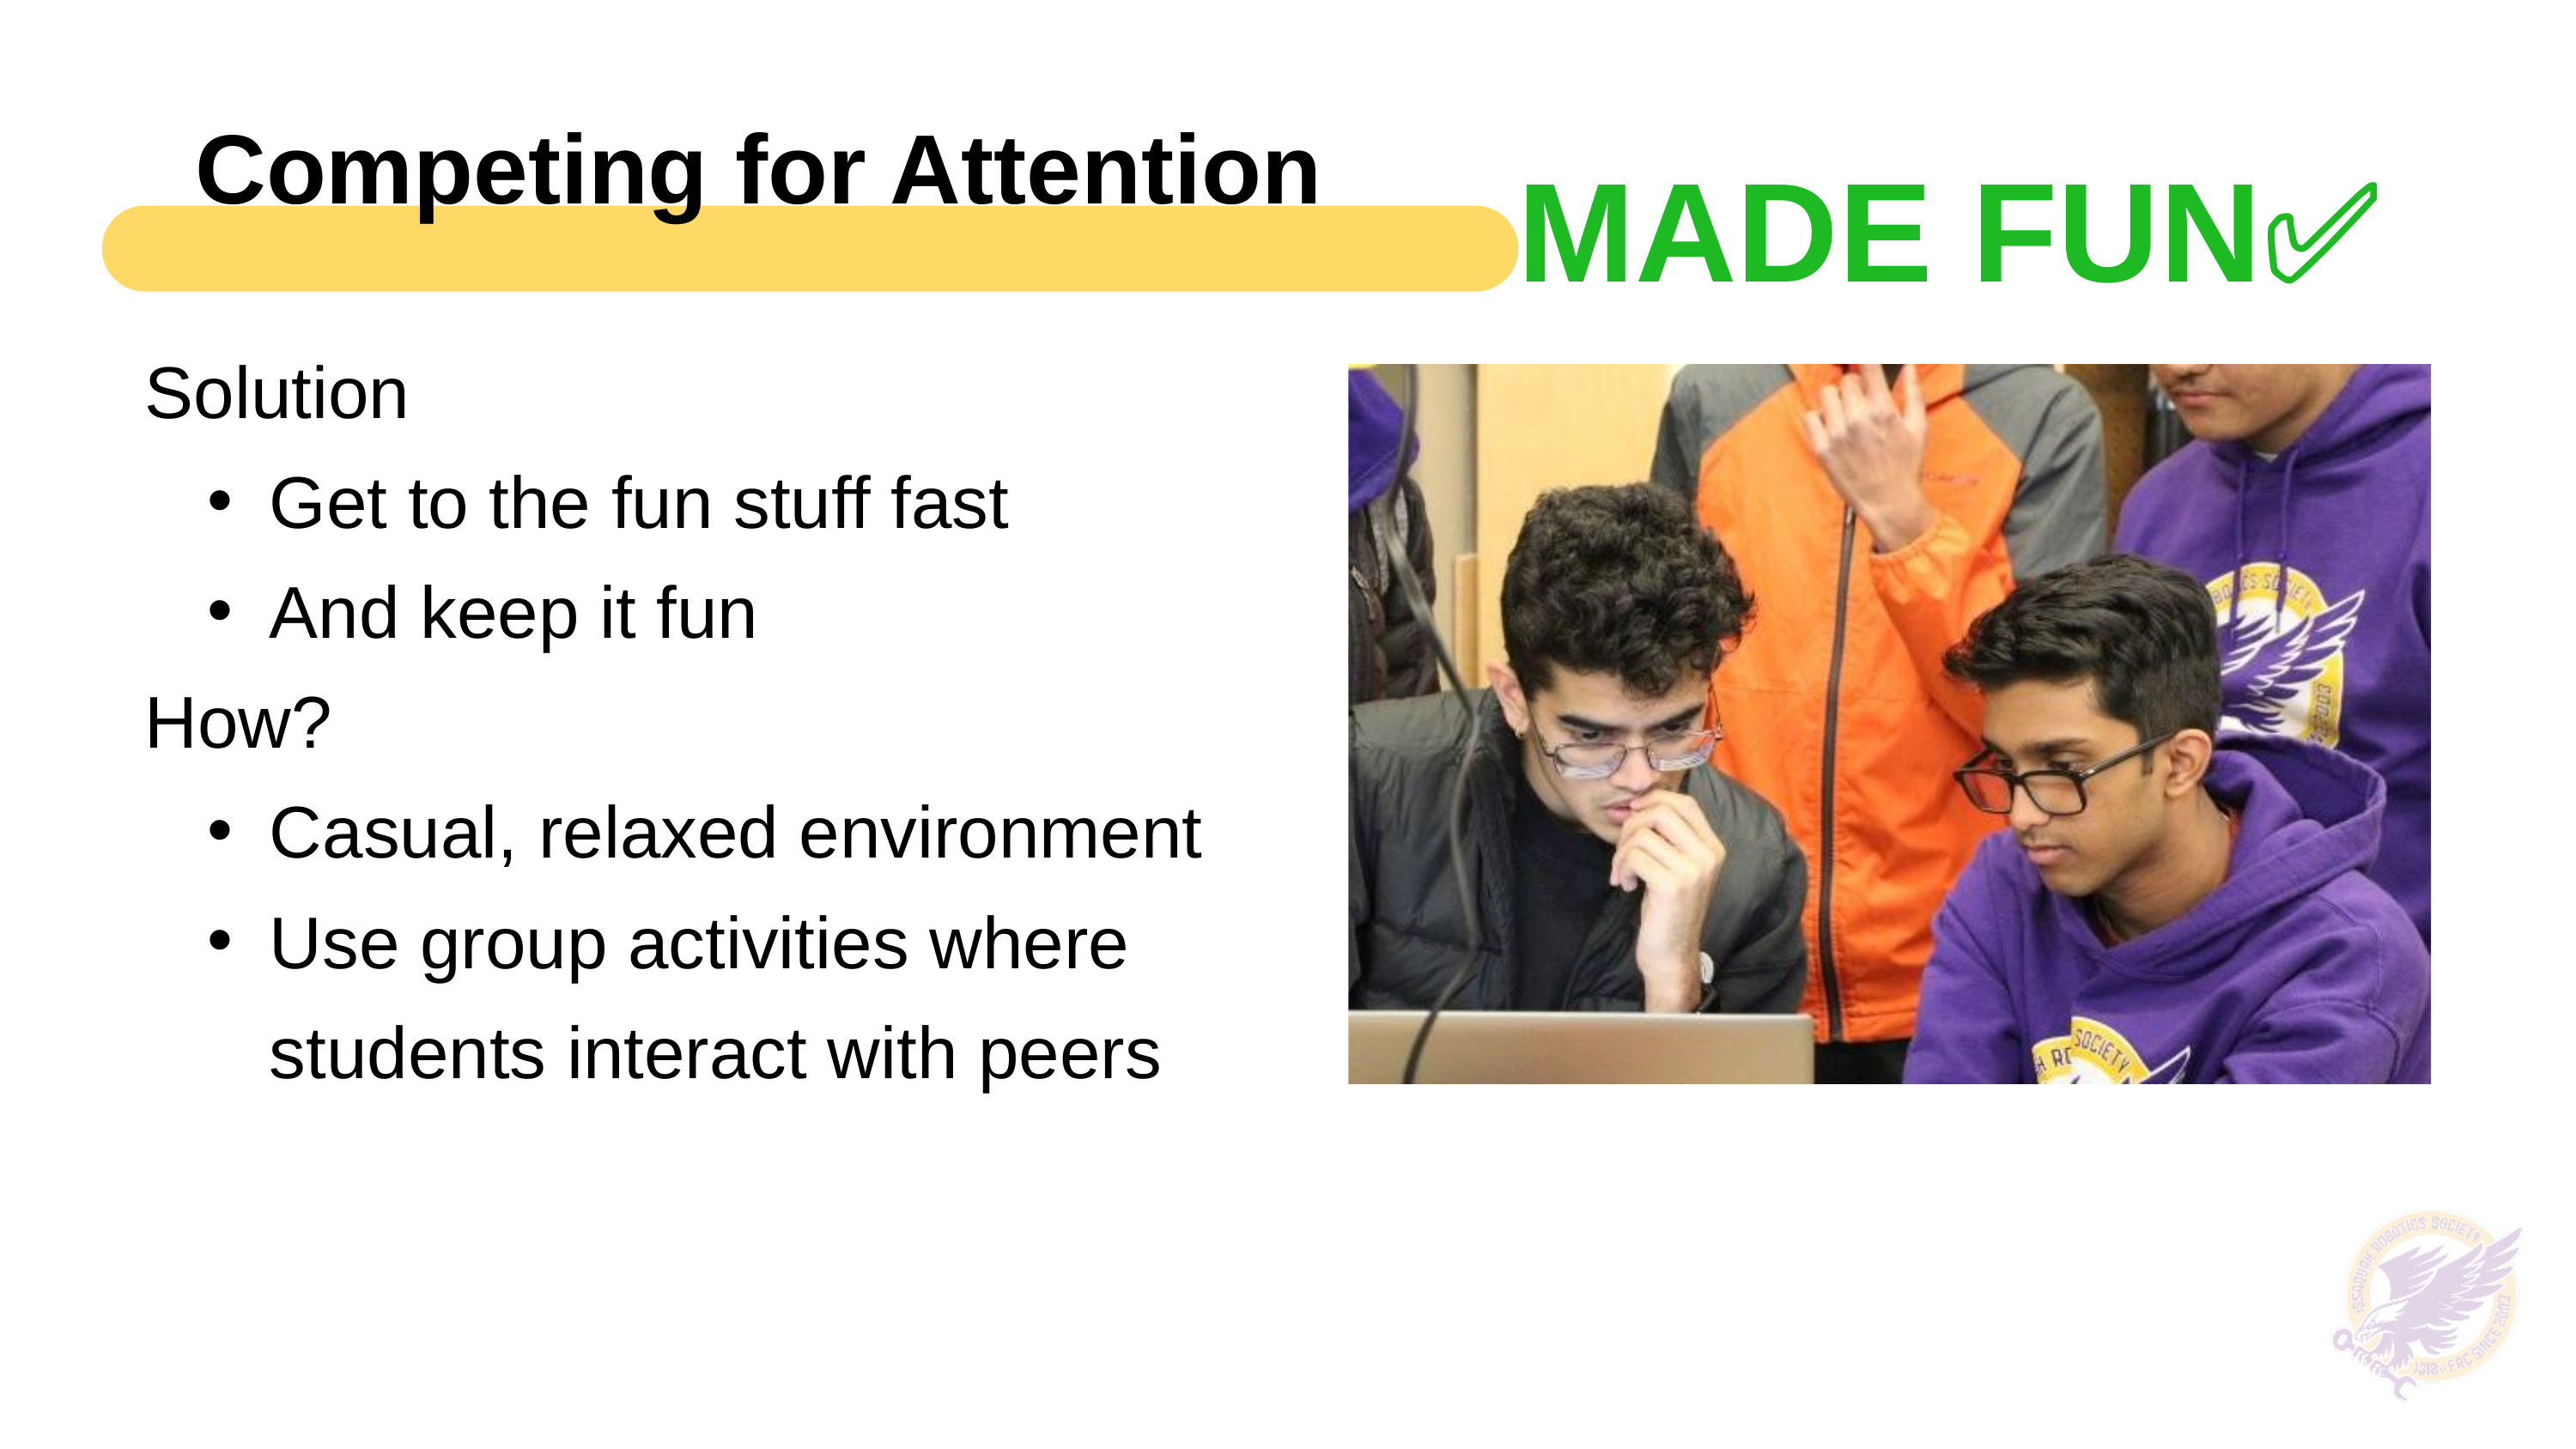

Competing for Attention
MADE FUN✅

Solution
Get to the fun stuff fast
And keep it fun
How?
Casual, relaxed environment
Use group activities where students interact with peers